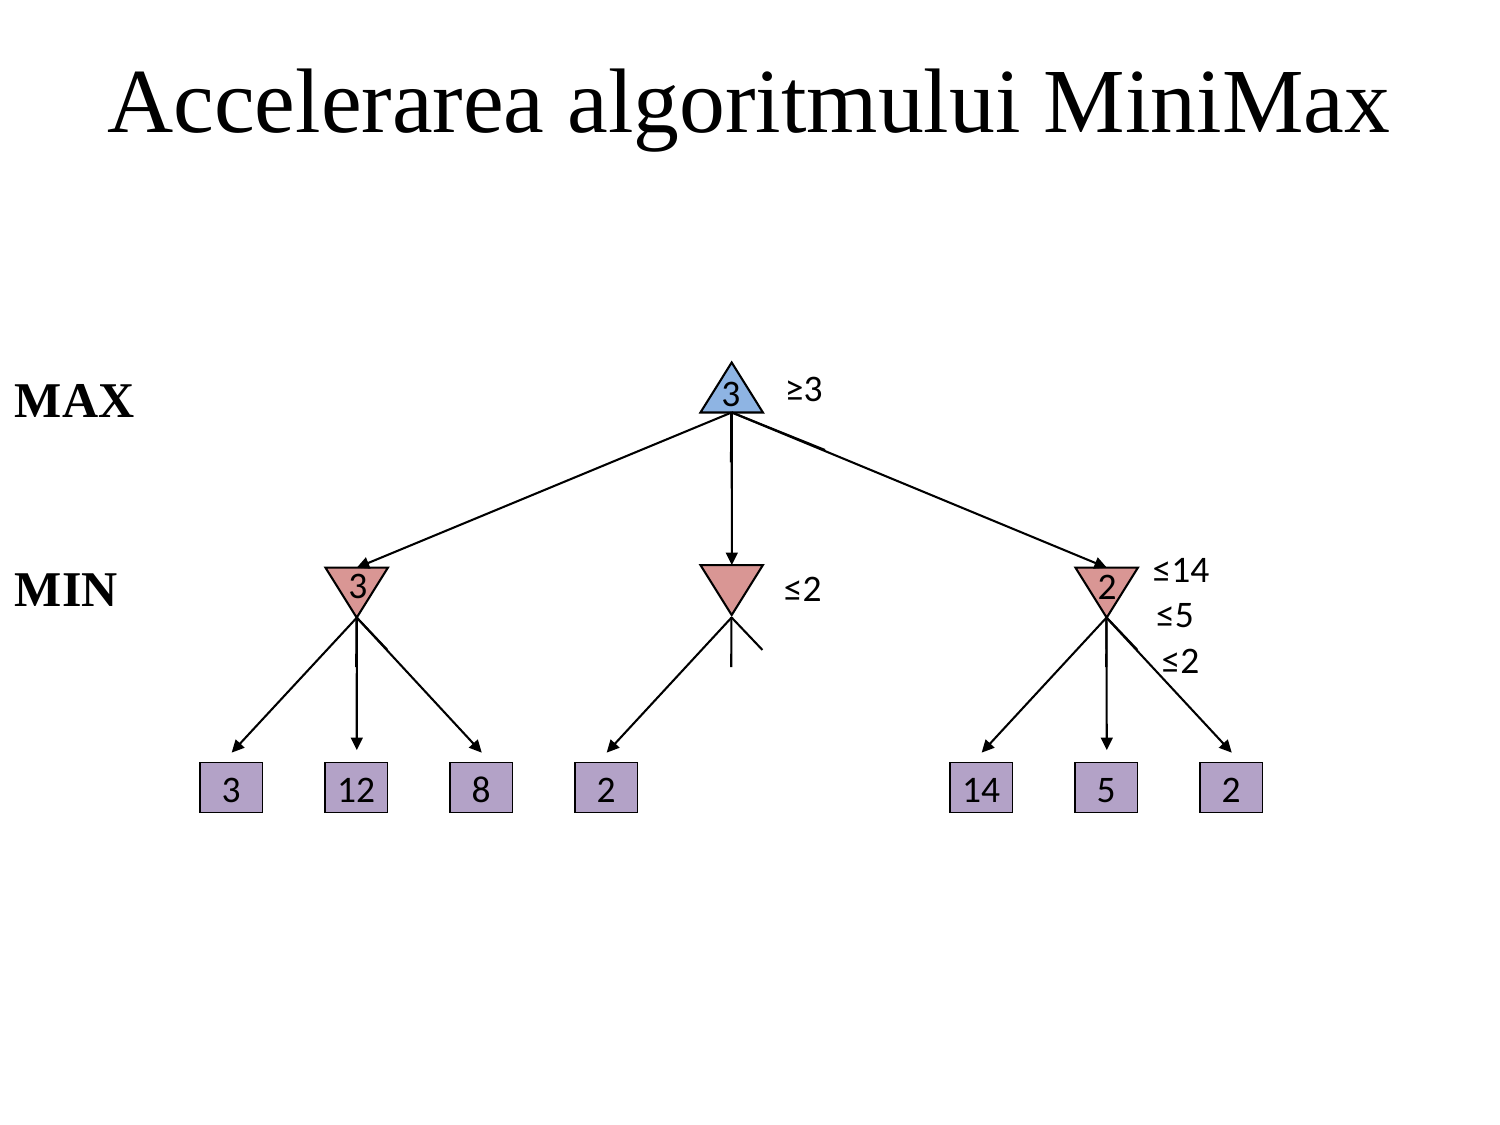

# Accelerarea algoritmului MiniMax
≥3
MAX
3

≤14
MIN
3
2
≤2
≤5
2
14
12
8
5
2
≤2
3